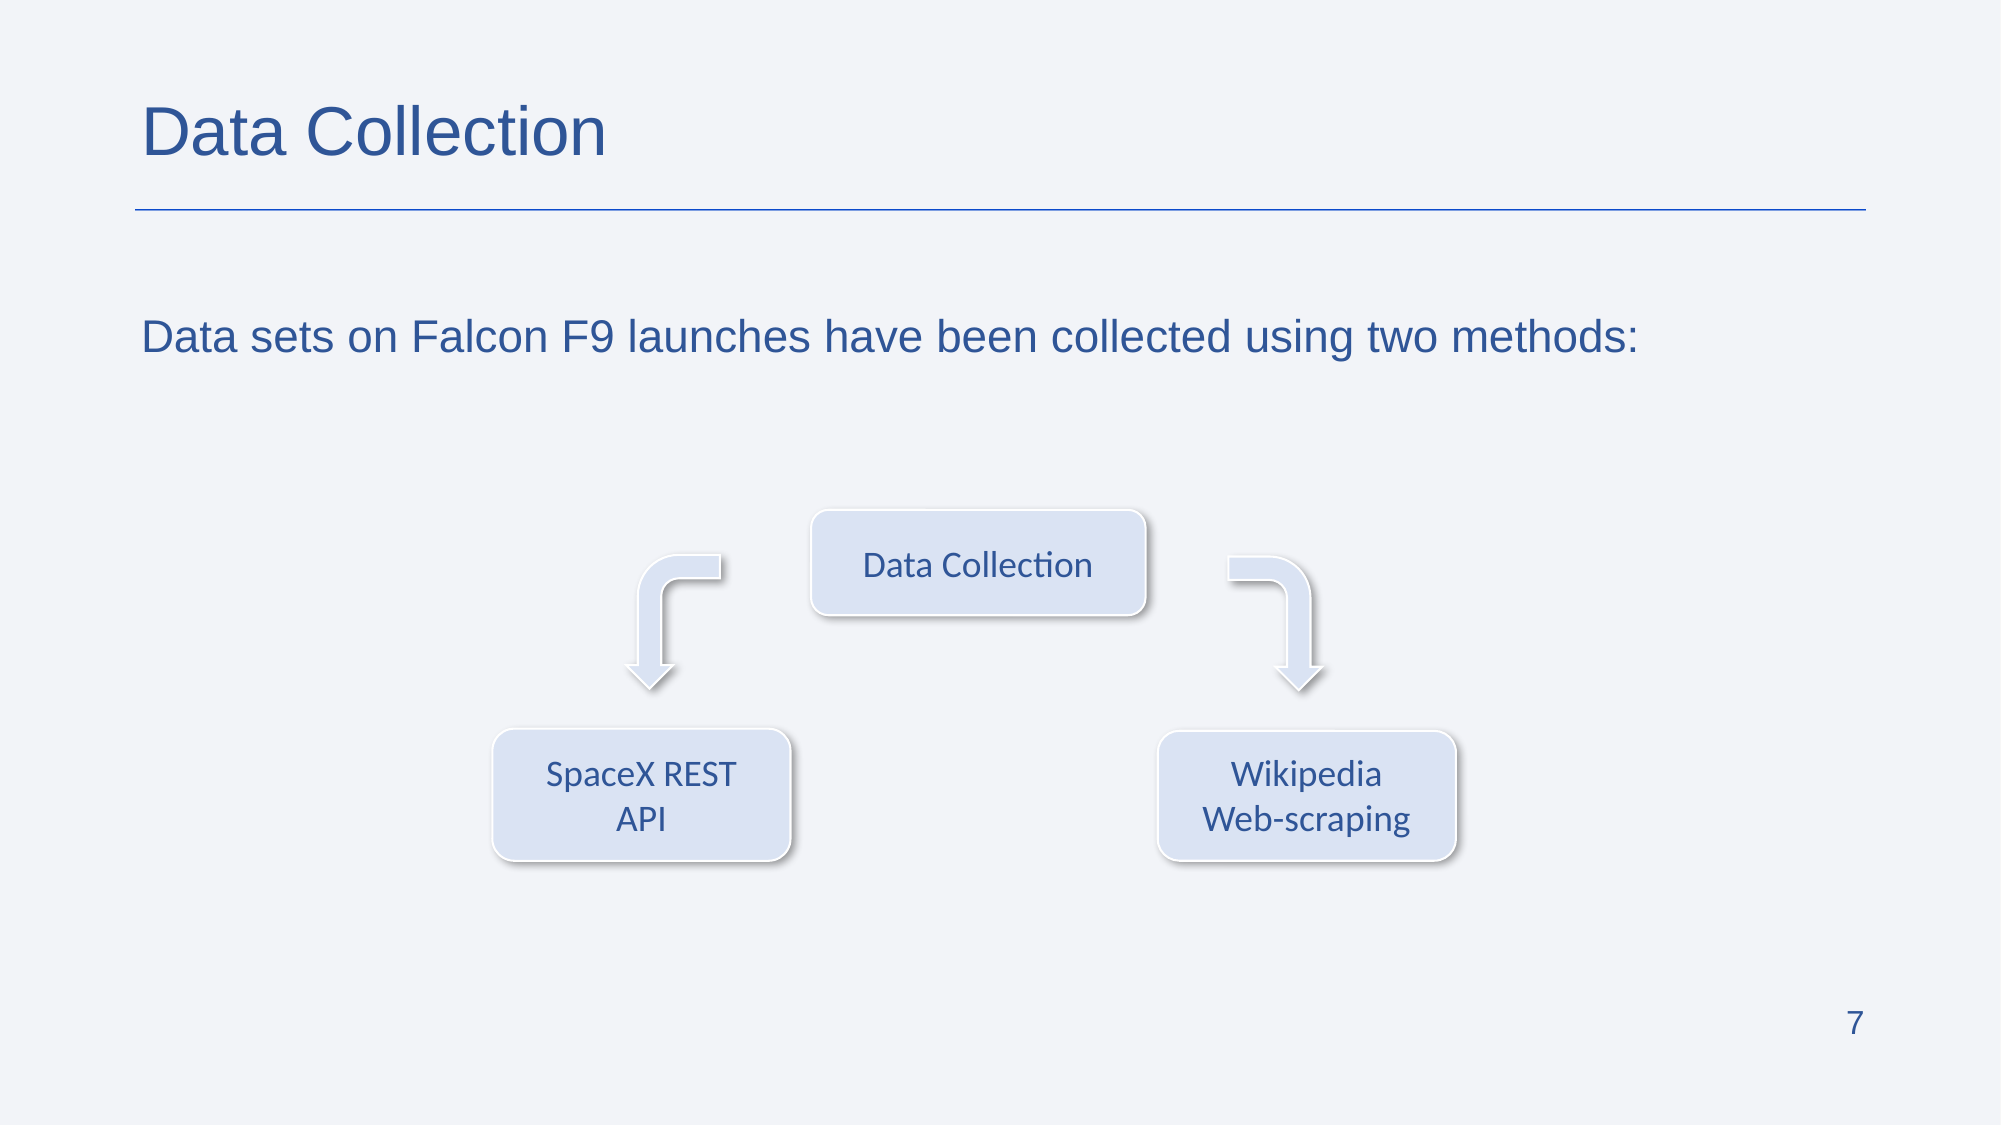

Data Collection
Data sets on Falcon F9 launches have been collected using two methods:

Data Collection

Wikipedia
Web-scraping
SpaceX REST
API
7